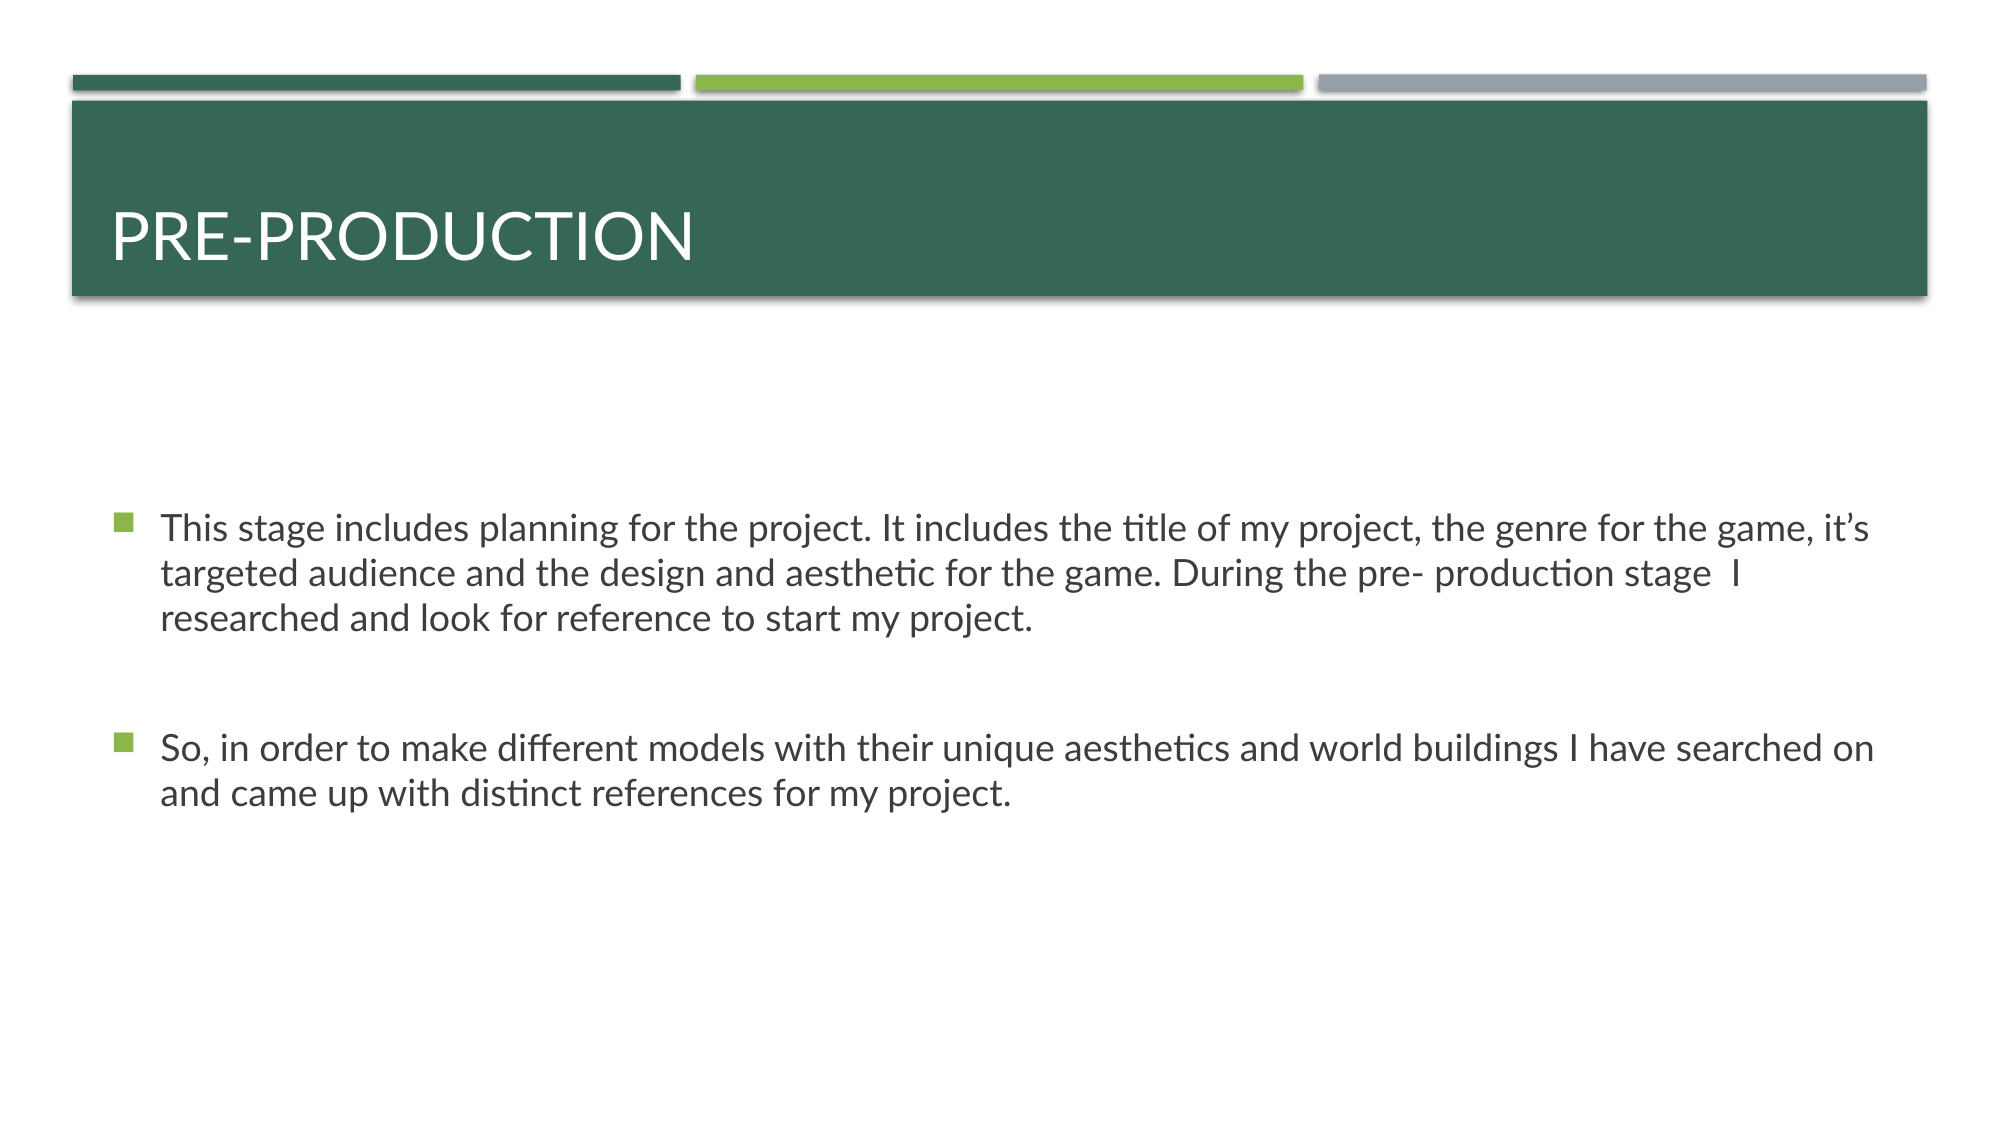

# Pre-production
This stage includes planning for the project. It includes the title of my project, the genre for the game, it’s targeted audience and the design and aesthetic for the game. During the pre- production stage  I researched and look for reference to start my project.

So, in order to make different models with their unique aesthetics and world buildings I have searched on and came up with distinct references for my project.